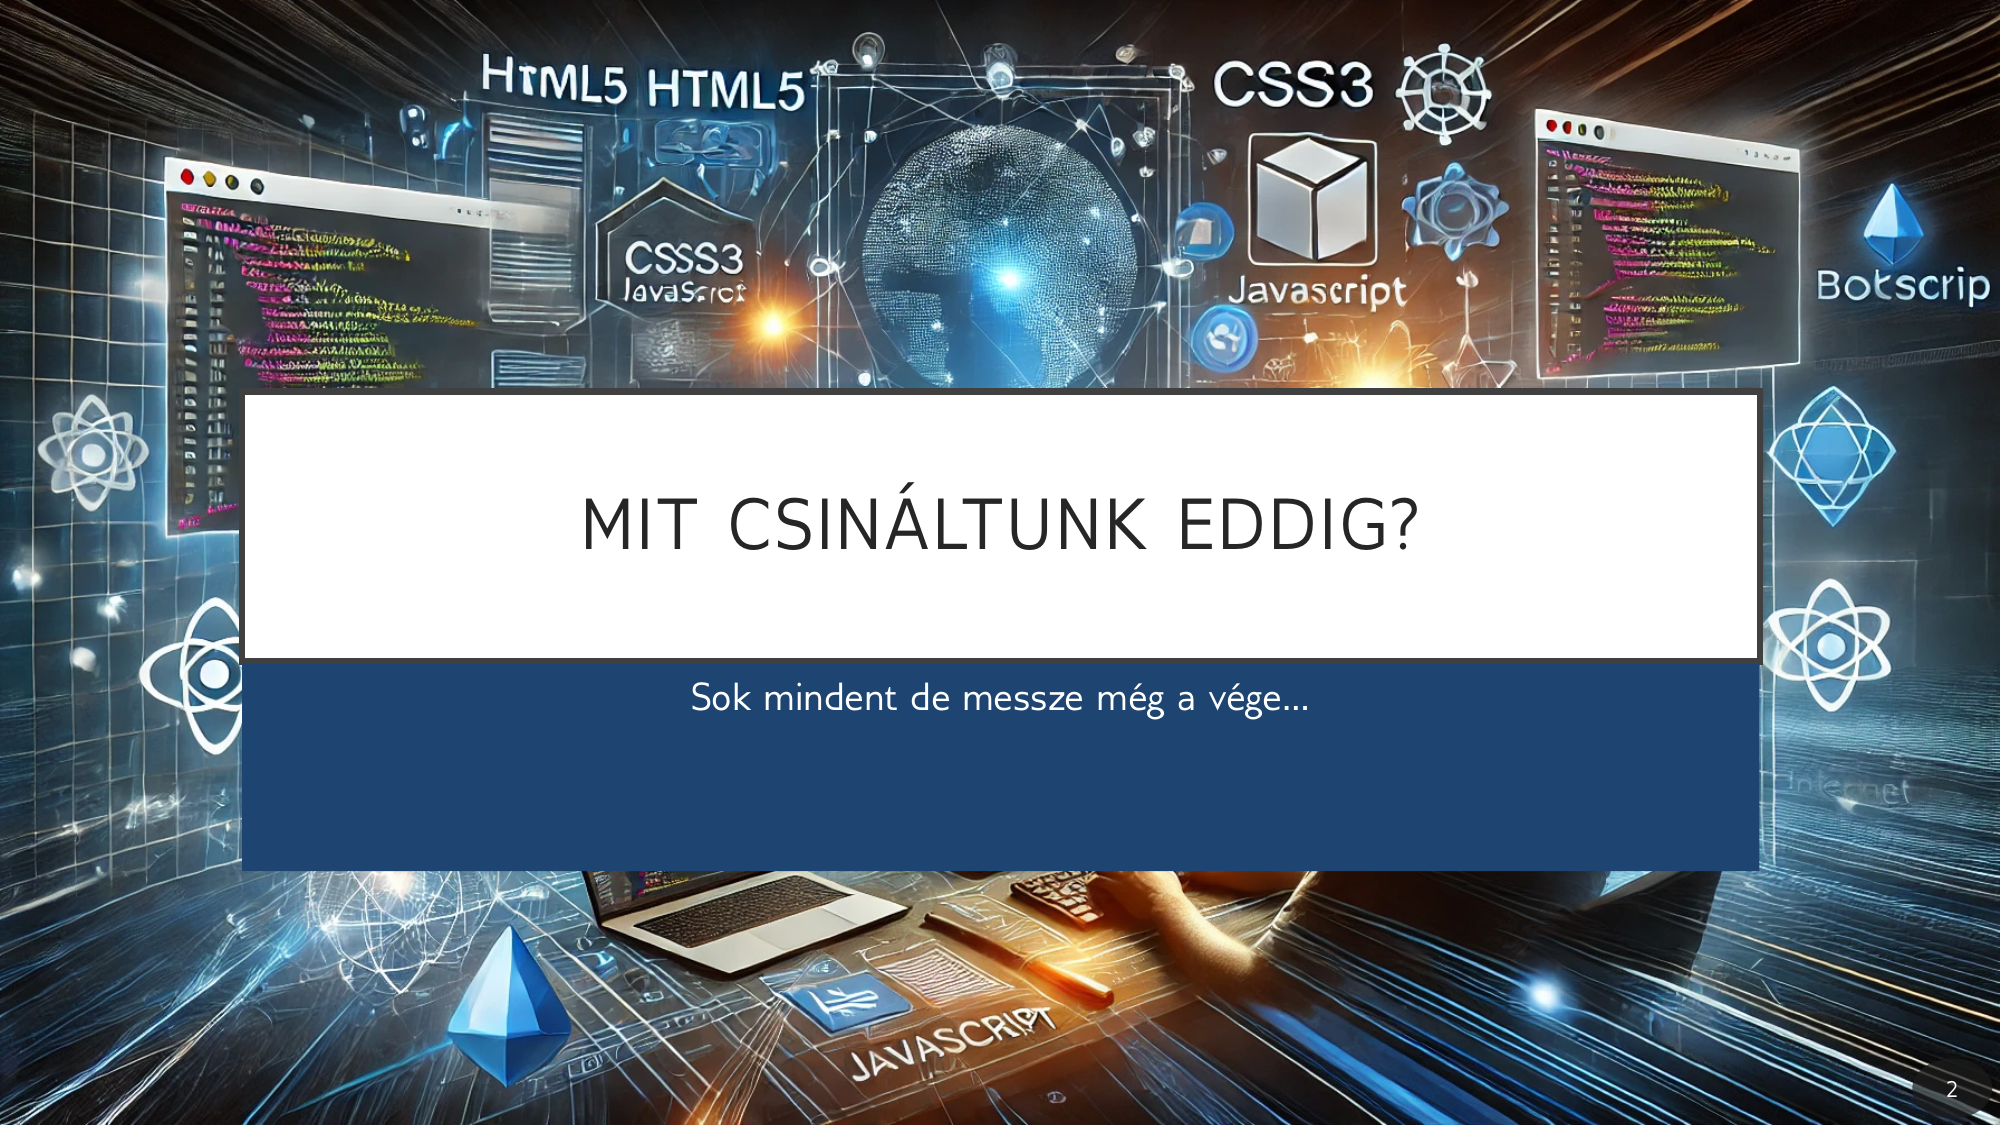

# Mit csináltunk eddig?
Sok mindent de messze még a vége…
2